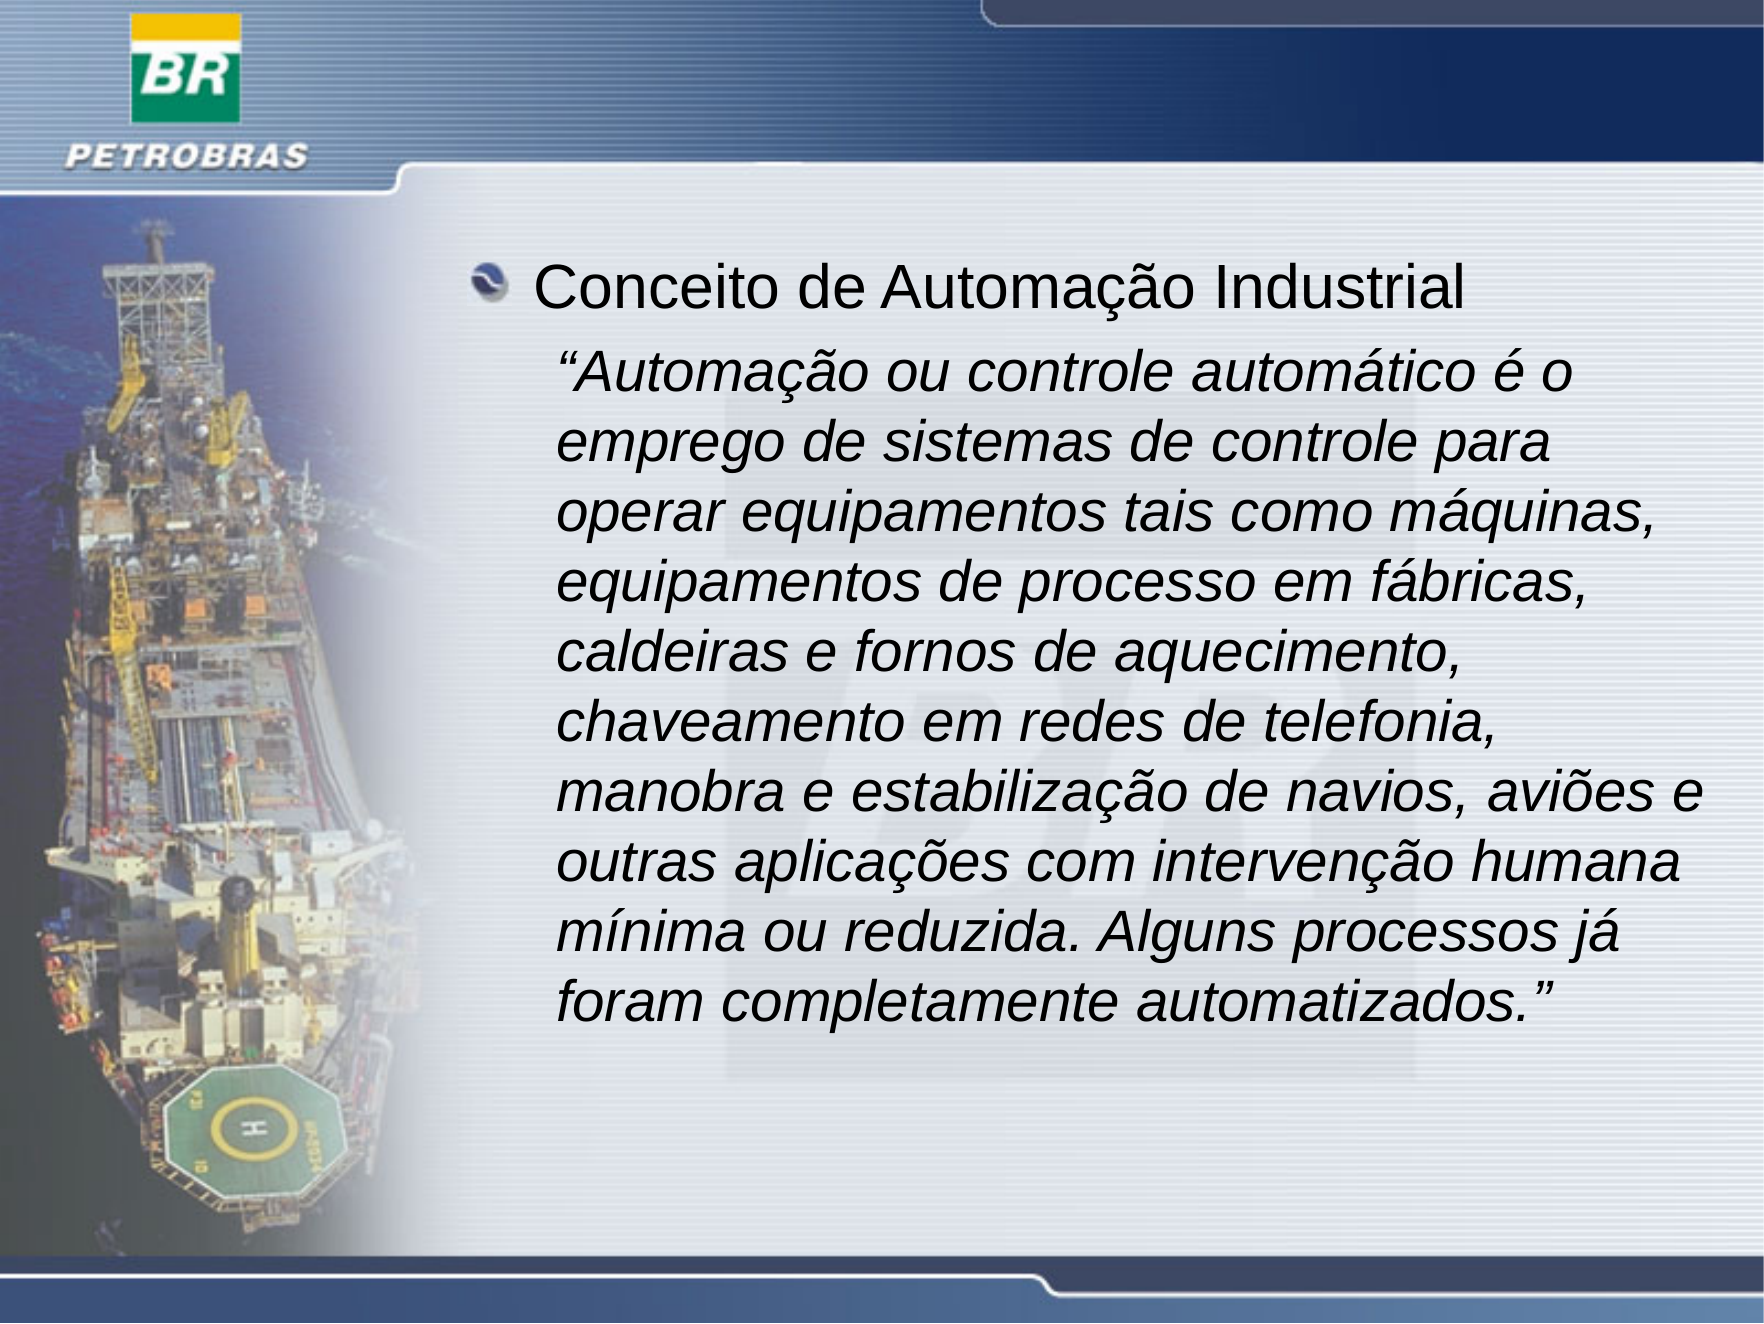

#
Conceito de Automação Industrial
“Automação ou controle automático é o emprego de sistemas de controle para operar equipamentos tais como máquinas, equipamentos de processo em fábricas, caldeiras e fornos de aquecimento, chaveamento em redes de telefonia, manobra e estabilização de navios, aviões e outras aplicações com intervenção humana mínima ou reduzida. Alguns processos já foram completamente automatizados.”